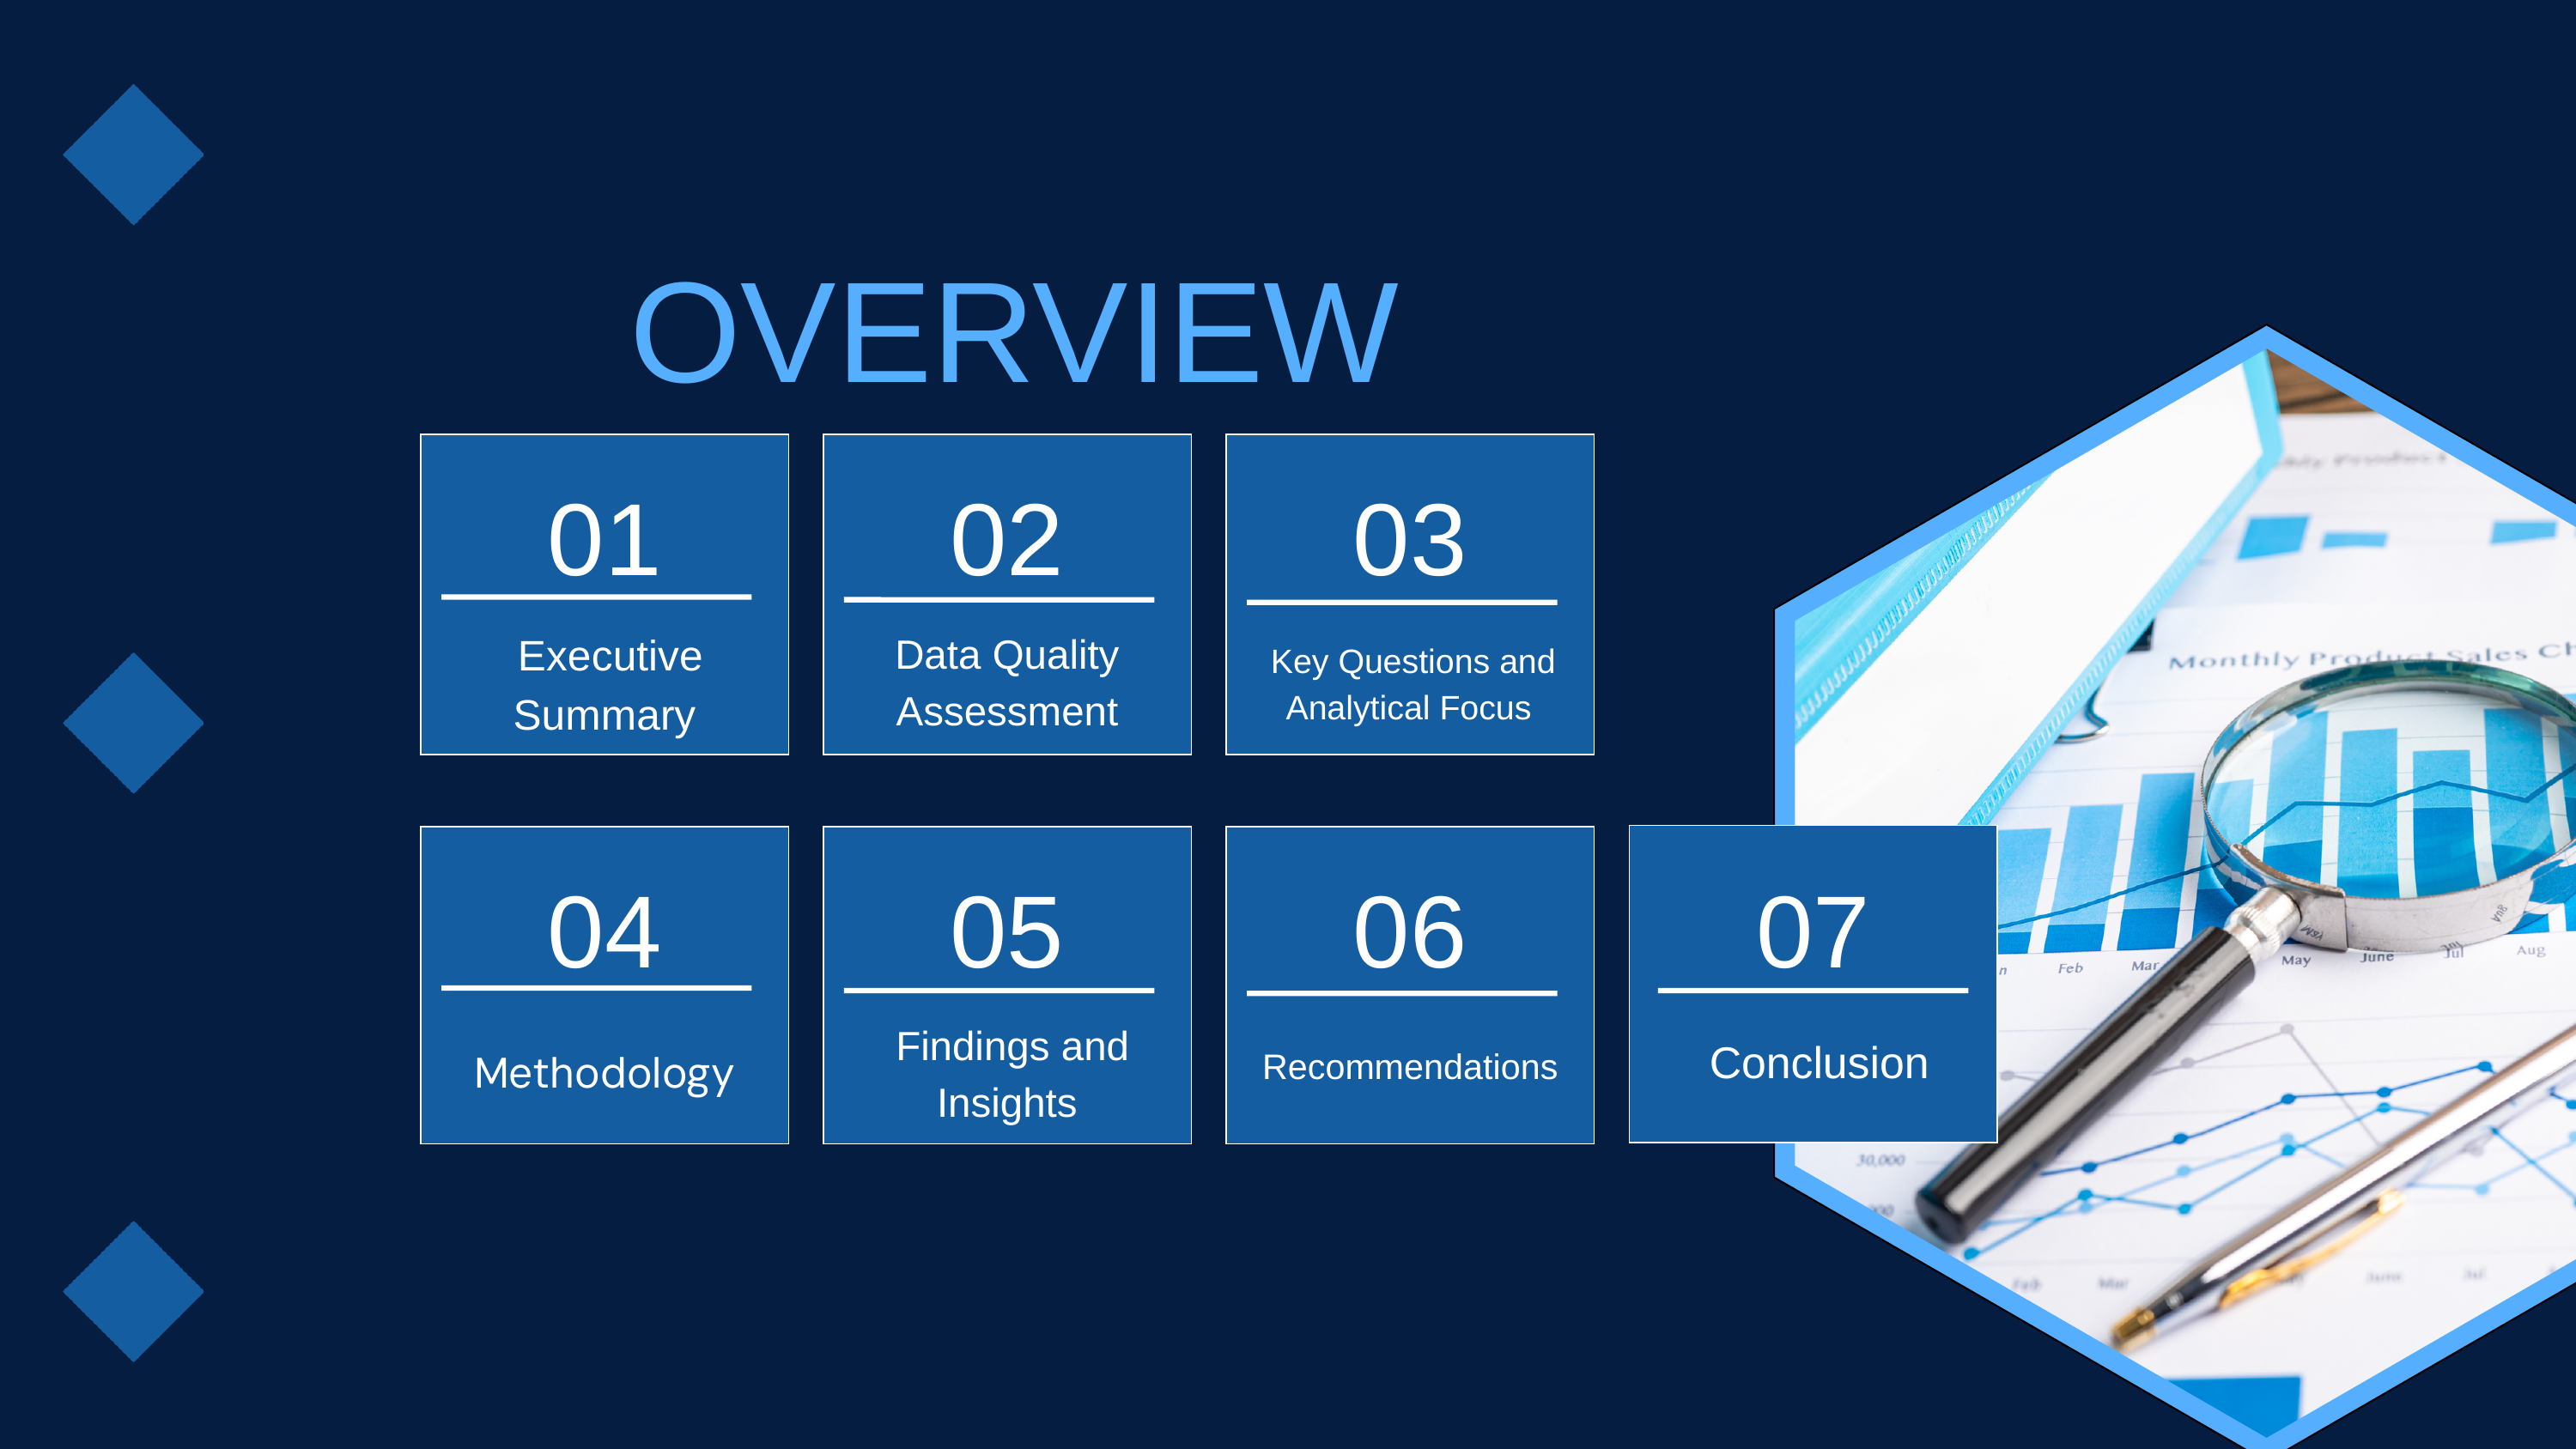

OVERVIEW

01
02
03

 Executive Summary

Data Quality Assessment

 Key Questions and Analytical Focus

04
05
06
07

 Findings and Insights
 Conclusion
Methodology
Recommendations